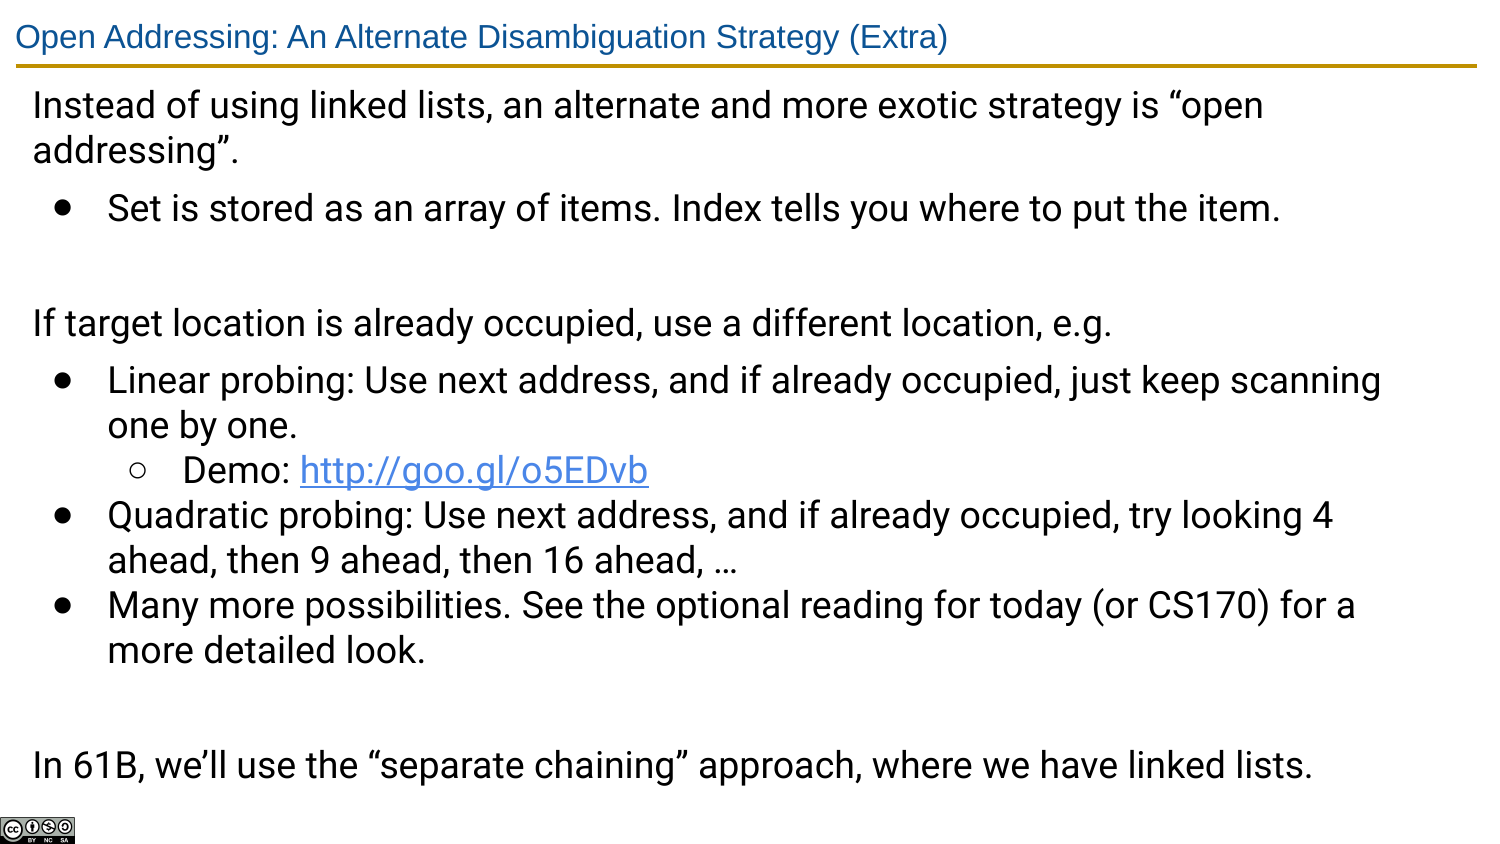

# Open Addressing: An Alternate Disambiguation Strategy (Extra)
Instead of using linked lists, an alternate and more exotic strategy is “open addressing”.
Set is stored as an array of items. Index tells you where to put the item.

If target location is already occupied, use a different location, e.g.
Linear probing: Use next address, and if already occupied, just keep scanning one by one.
Demo: http://goo.gl/o5EDvb
Quadratic probing: Use next address, and if already occupied, try looking 4 ahead, then 9 ahead, then 16 ahead, …
Many more possibilities. See the optional reading for today (or CS170) for a more detailed look.

In 61B, we’ll use the “separate chaining” approach, where we have linked lists.